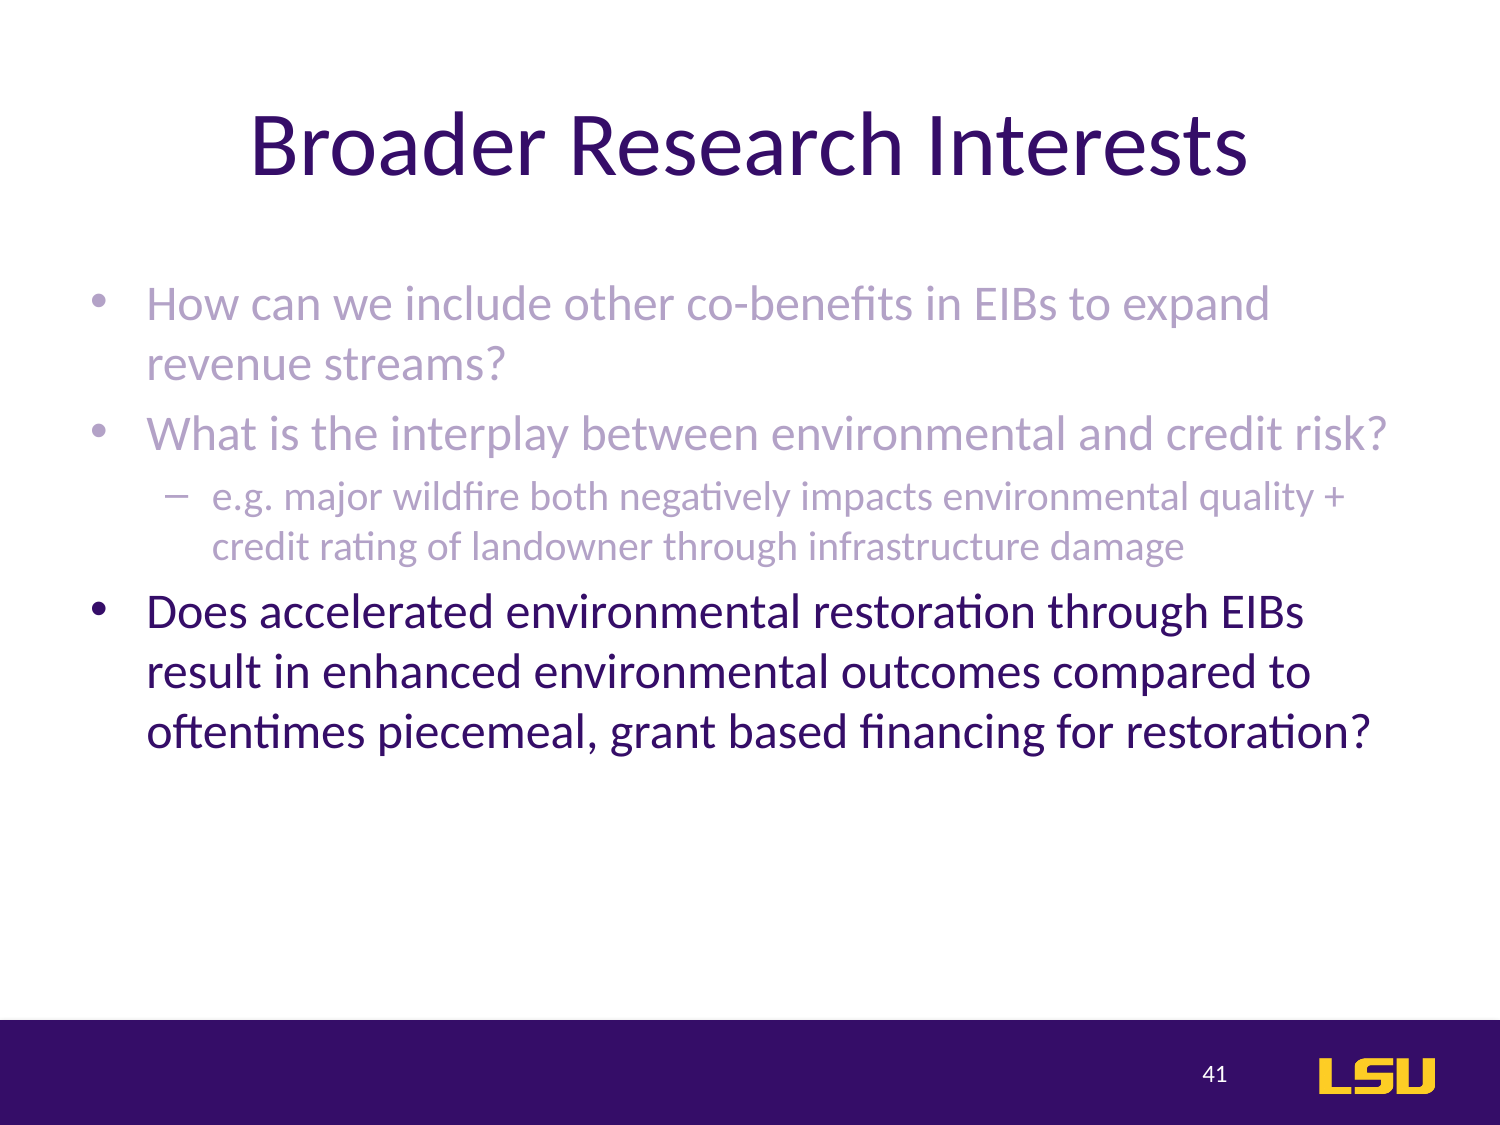

# Broader Research Interests
How can we include other co-benefits in EIBs to expand revenue streams?
What is the interplay between environmental and credit risk?
e.g. major wildfire both negatively impacts environmental quality + credit rating of landowner through infrastructure damage
Does accelerated environmental restoration through EIBs result in enhanced environmental outcomes compared to oftentimes piecemeal, grant based financing for restoration?
41